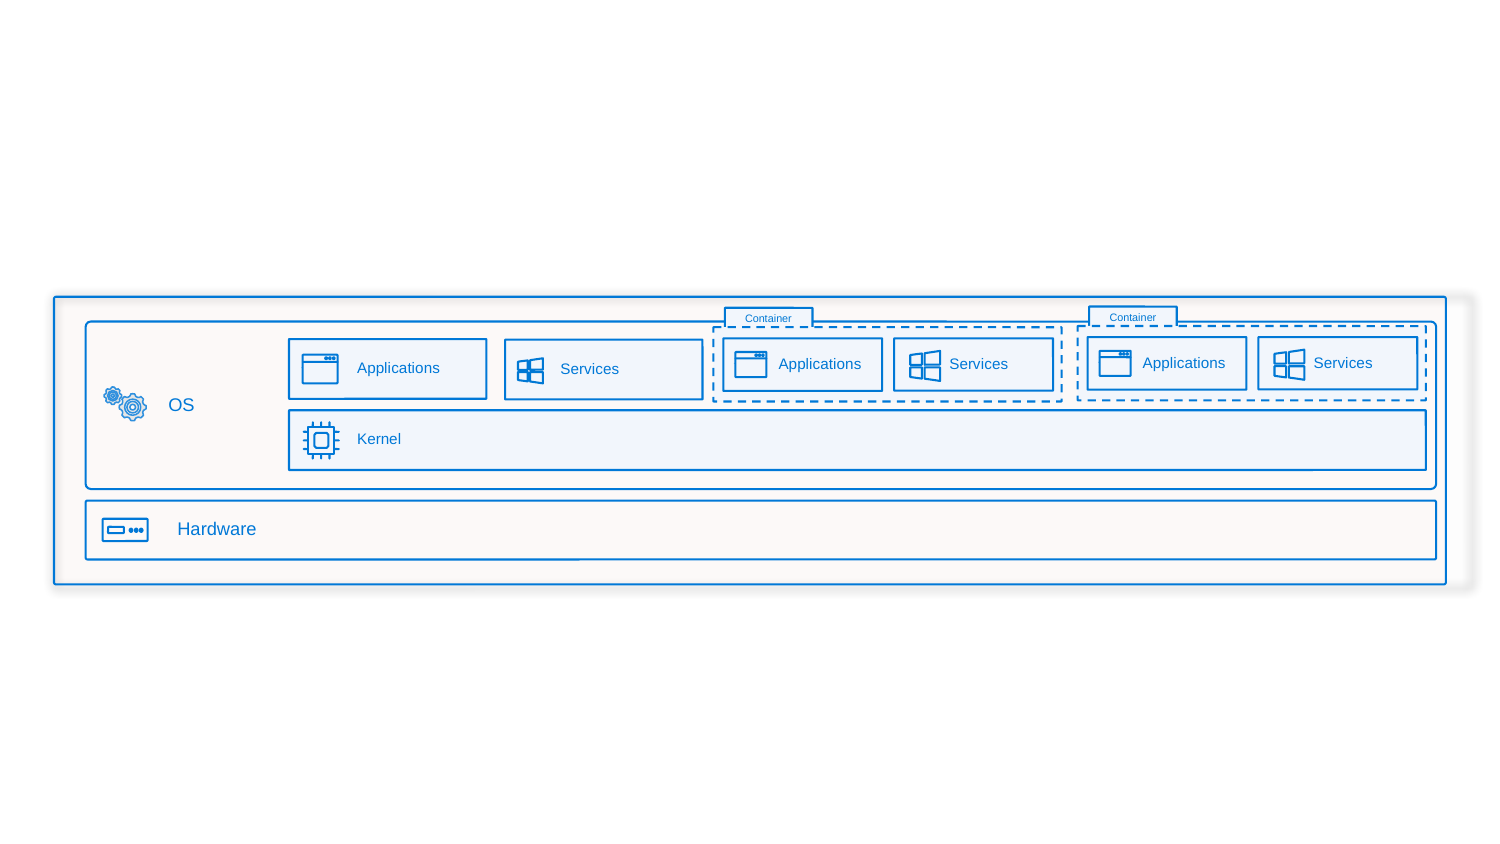

OS
   Applications
Services

   Kernel

     Hardware

Container

Applications
Services

Container

Applications
Services